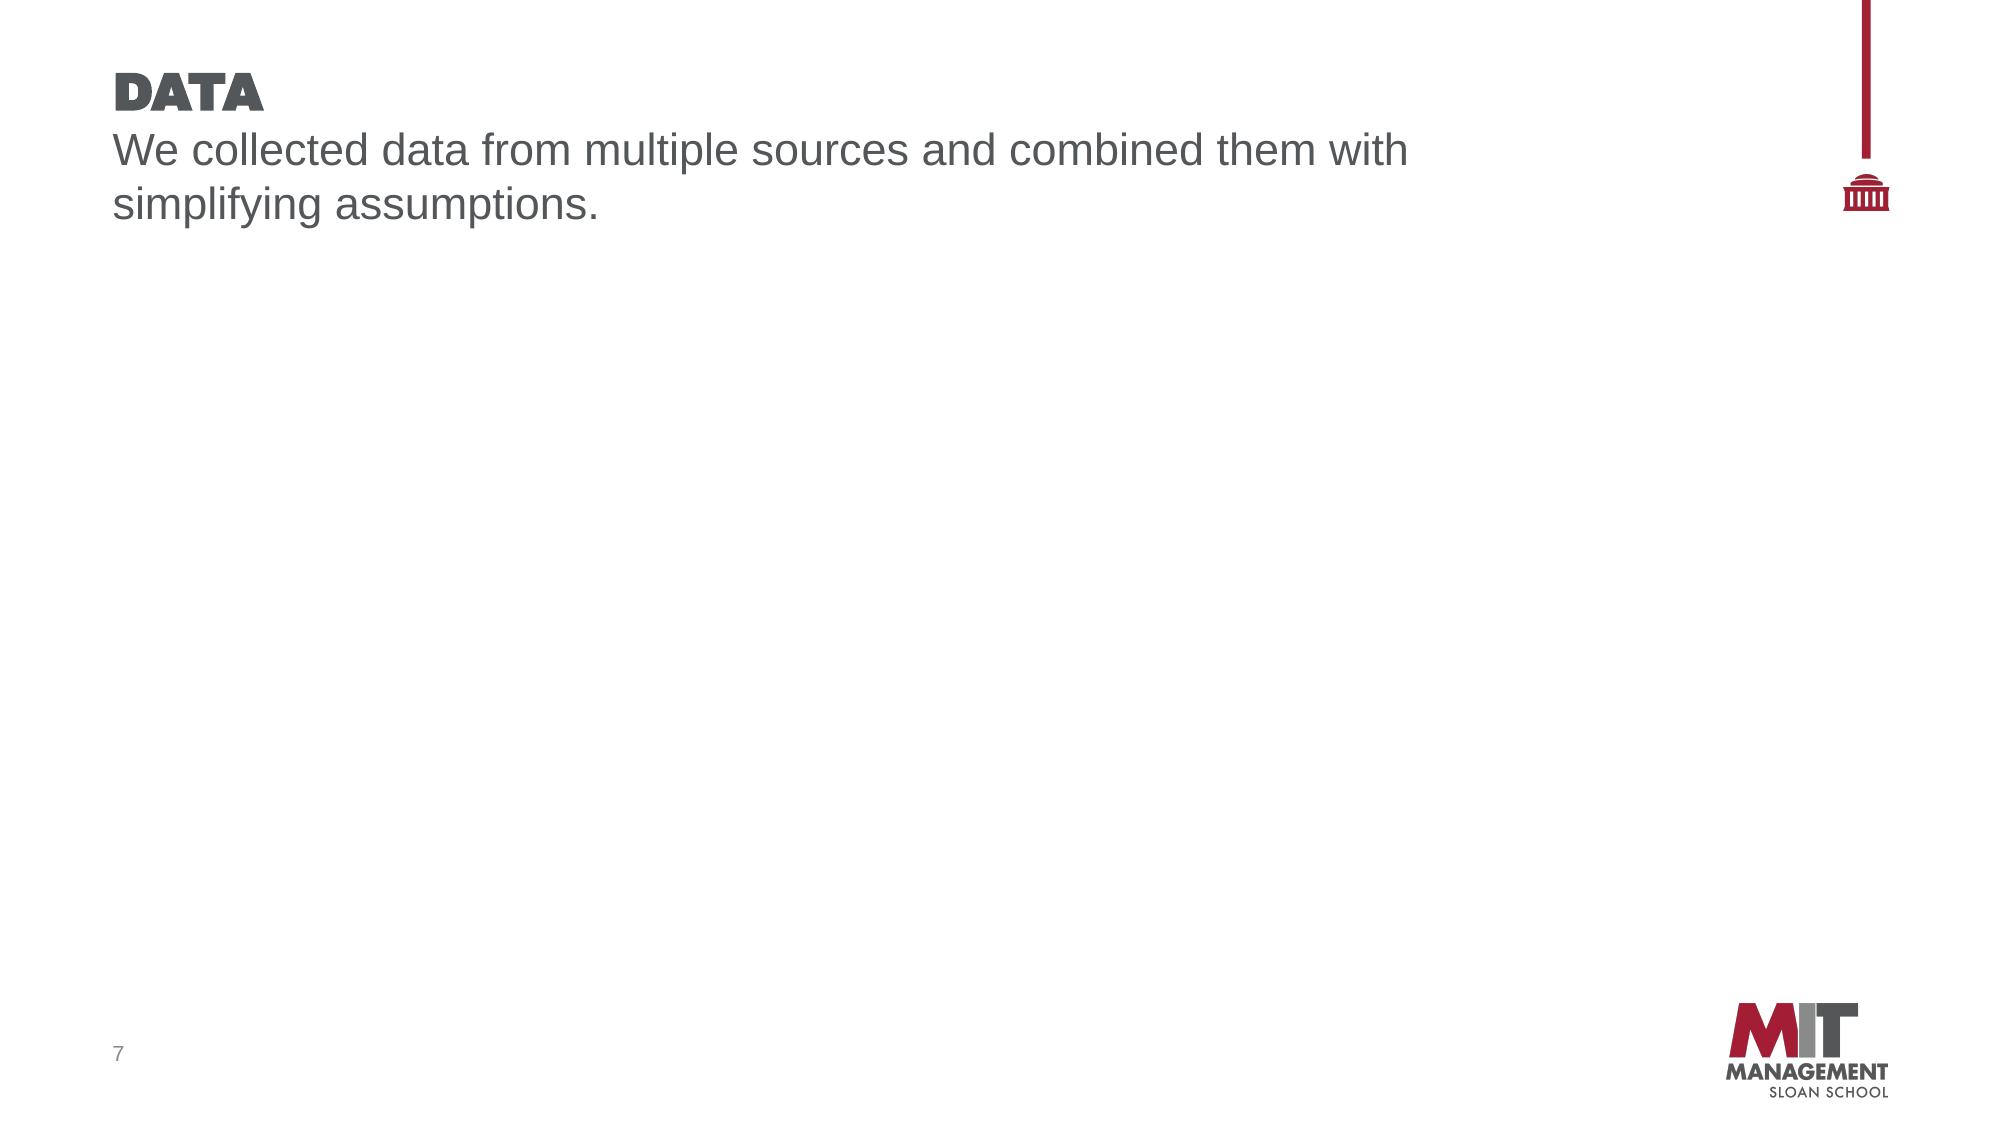

# DATA We collected data from multiple sources and combined them with simplifying assumptions.
7